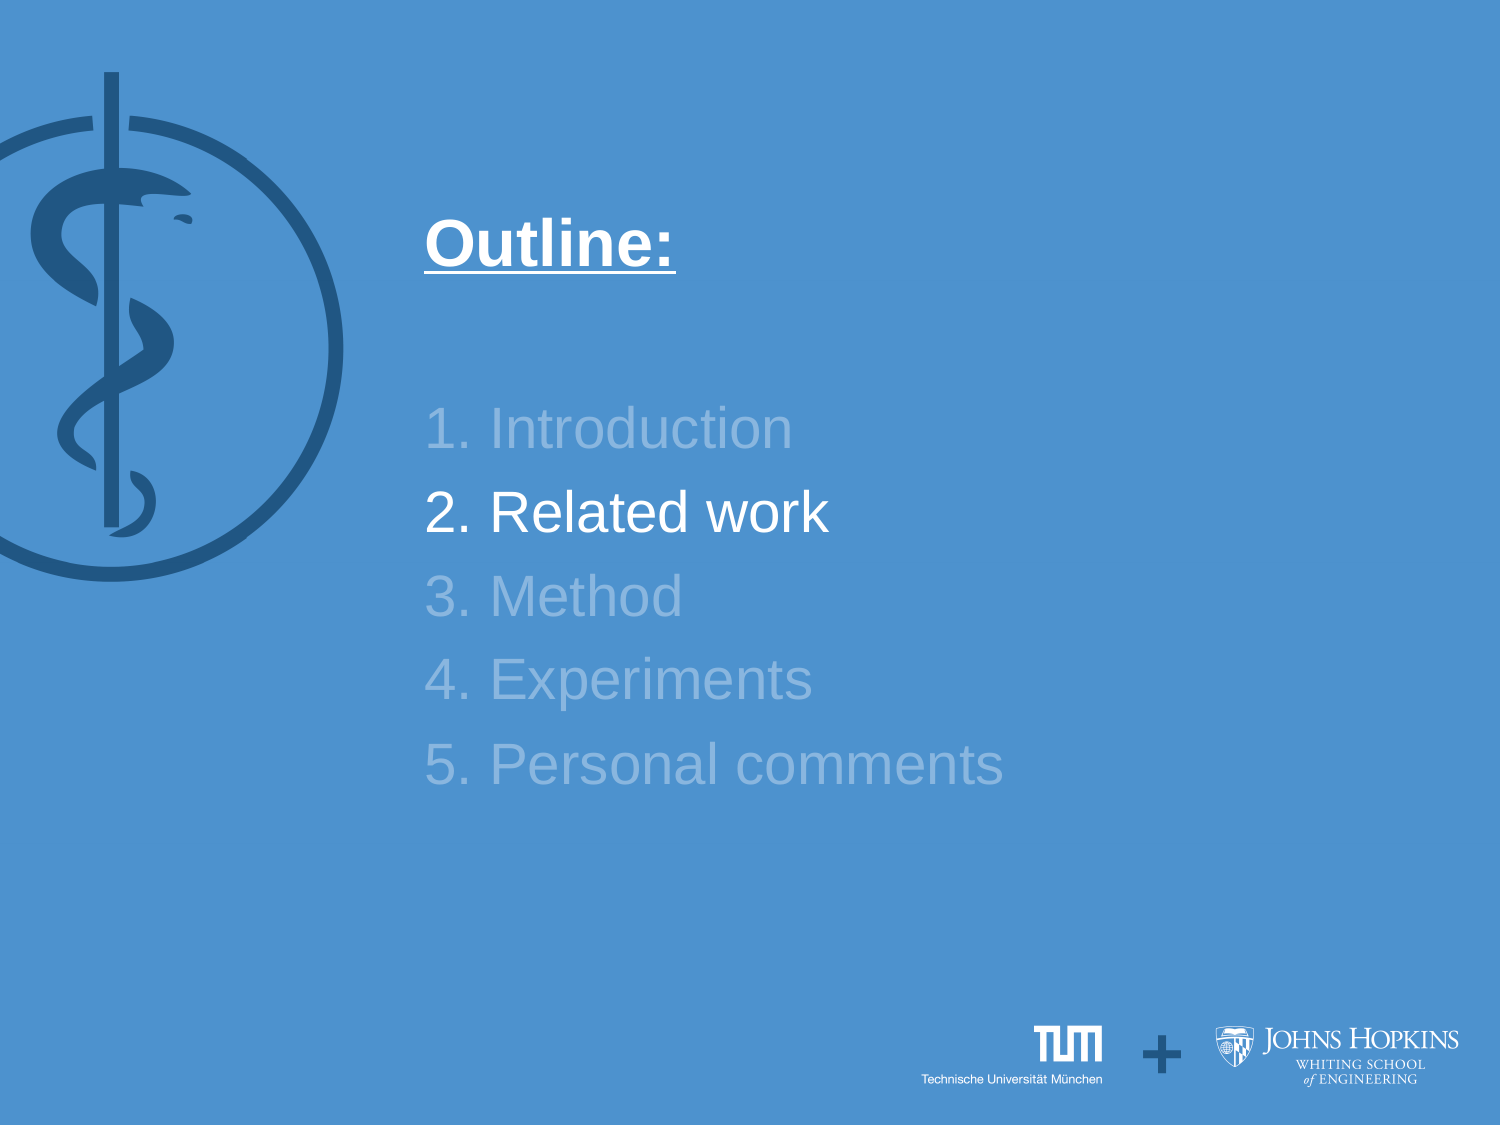

# Outline: 1. Introduction 2. Related work 3. Method 4. Experiments 5. Personal comments